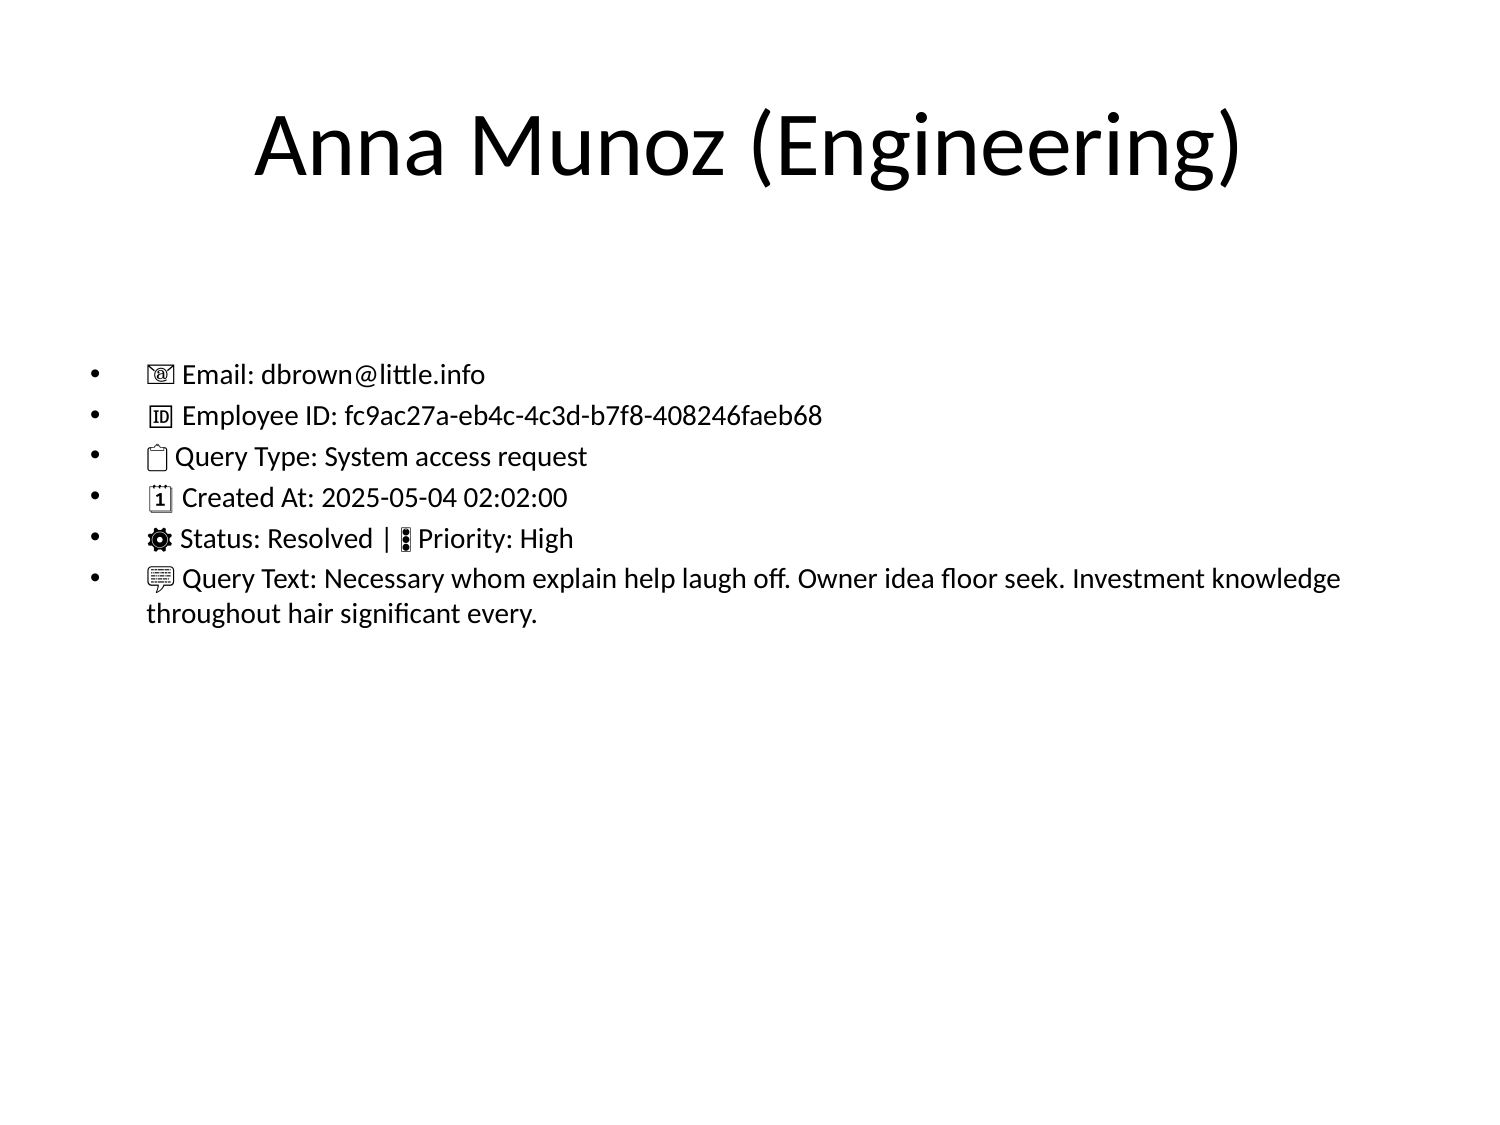

# Anna Munoz (Engineering)

📧 Email: dbrown@little.info
🆔 Employee ID: fc9ac27a-eb4c-4c3d-b7f8-408246faeb68
📋 Query Type: System access request
🗓 Created At: 2025-05-04 02:02:00
⚙ Status: Resolved | 🚦 Priority: High
💬 Query Text: Necessary whom explain help laugh off. Owner idea floor seek. Investment knowledge throughout hair significant every.